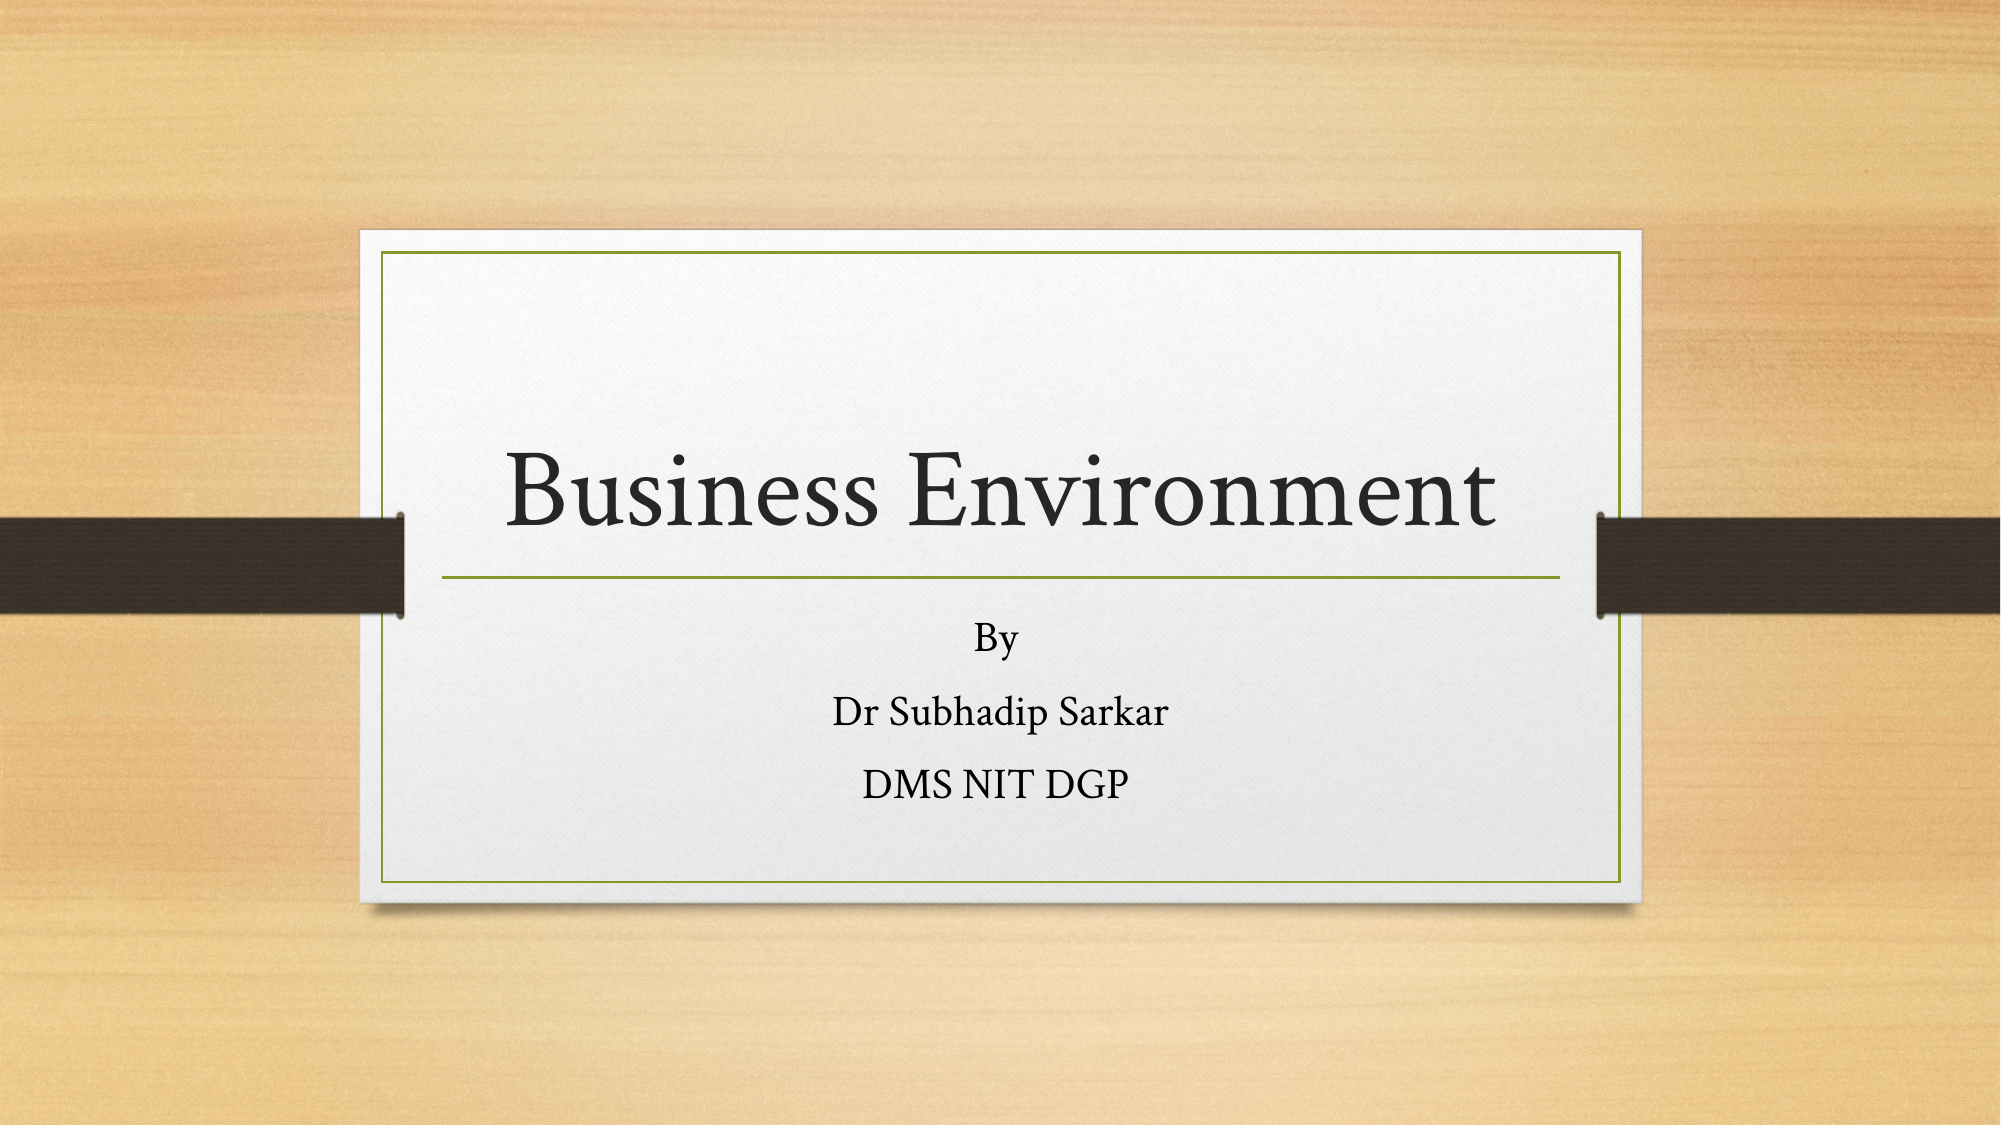

# Business Environment
By
Dr Subhadip Sarkar
DMS NIT DGP